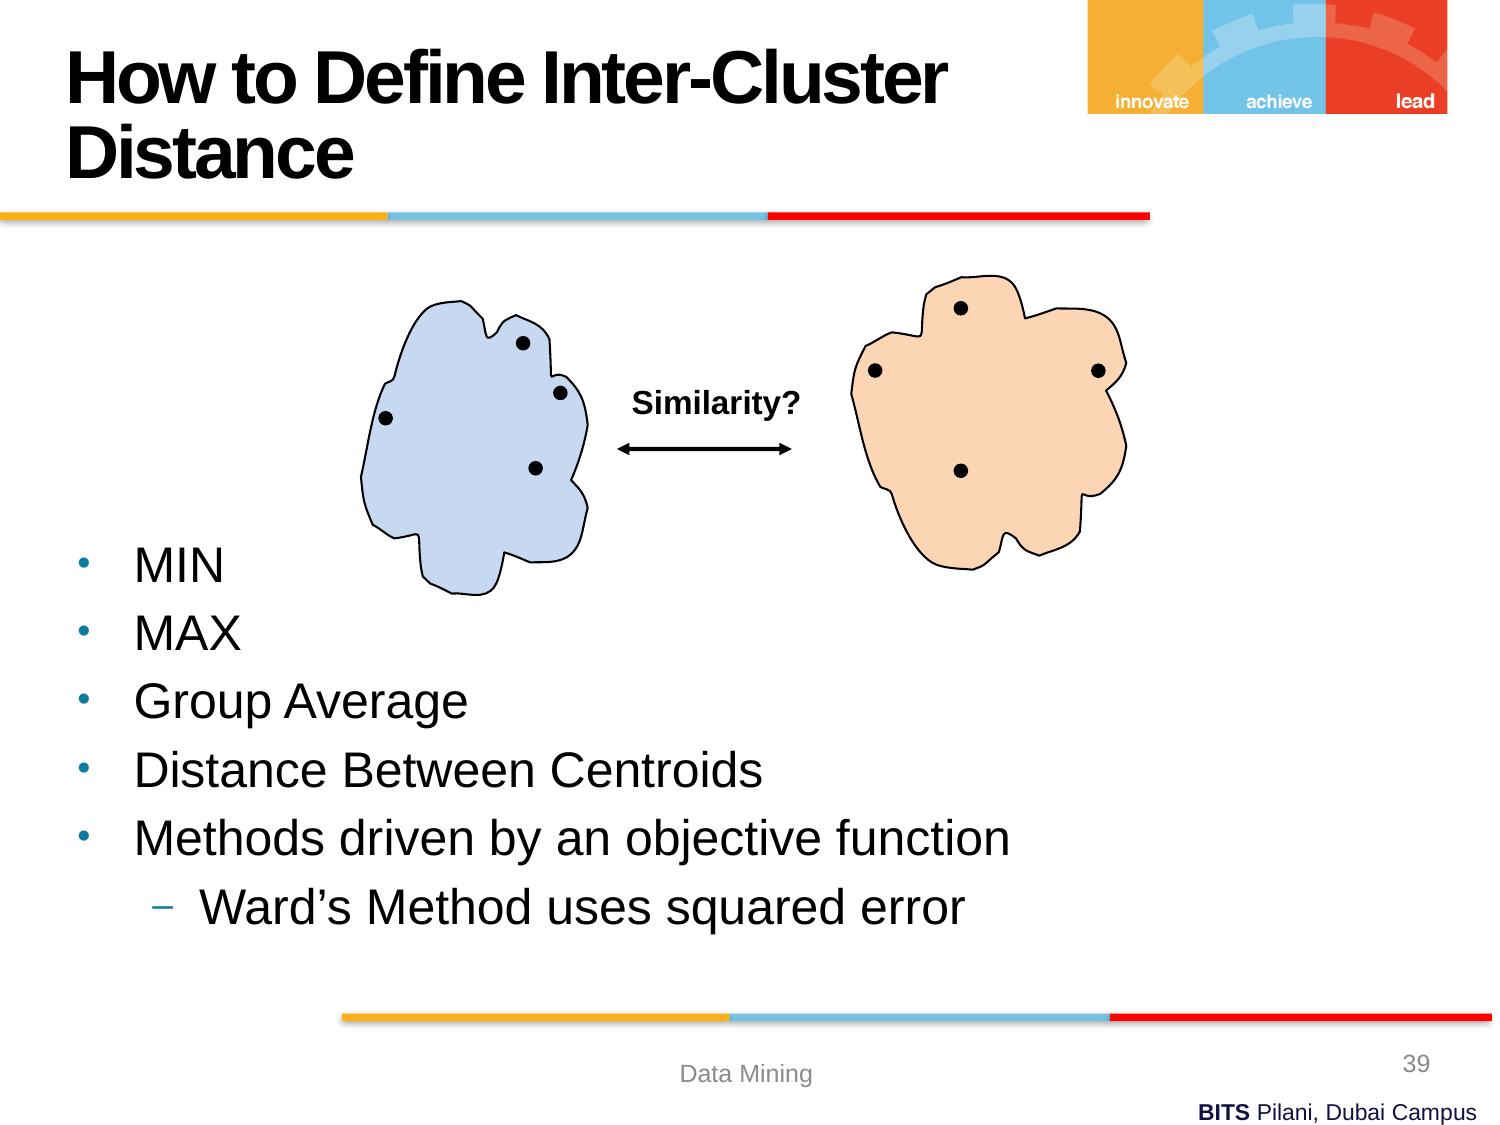

How to Define Inter-Cluster Distance

Similarity?

MIN
MAX
Group Average
Distance Between Centroids
Methods driven by an objective function
Ward’s Method uses squared error

39
Data Mining